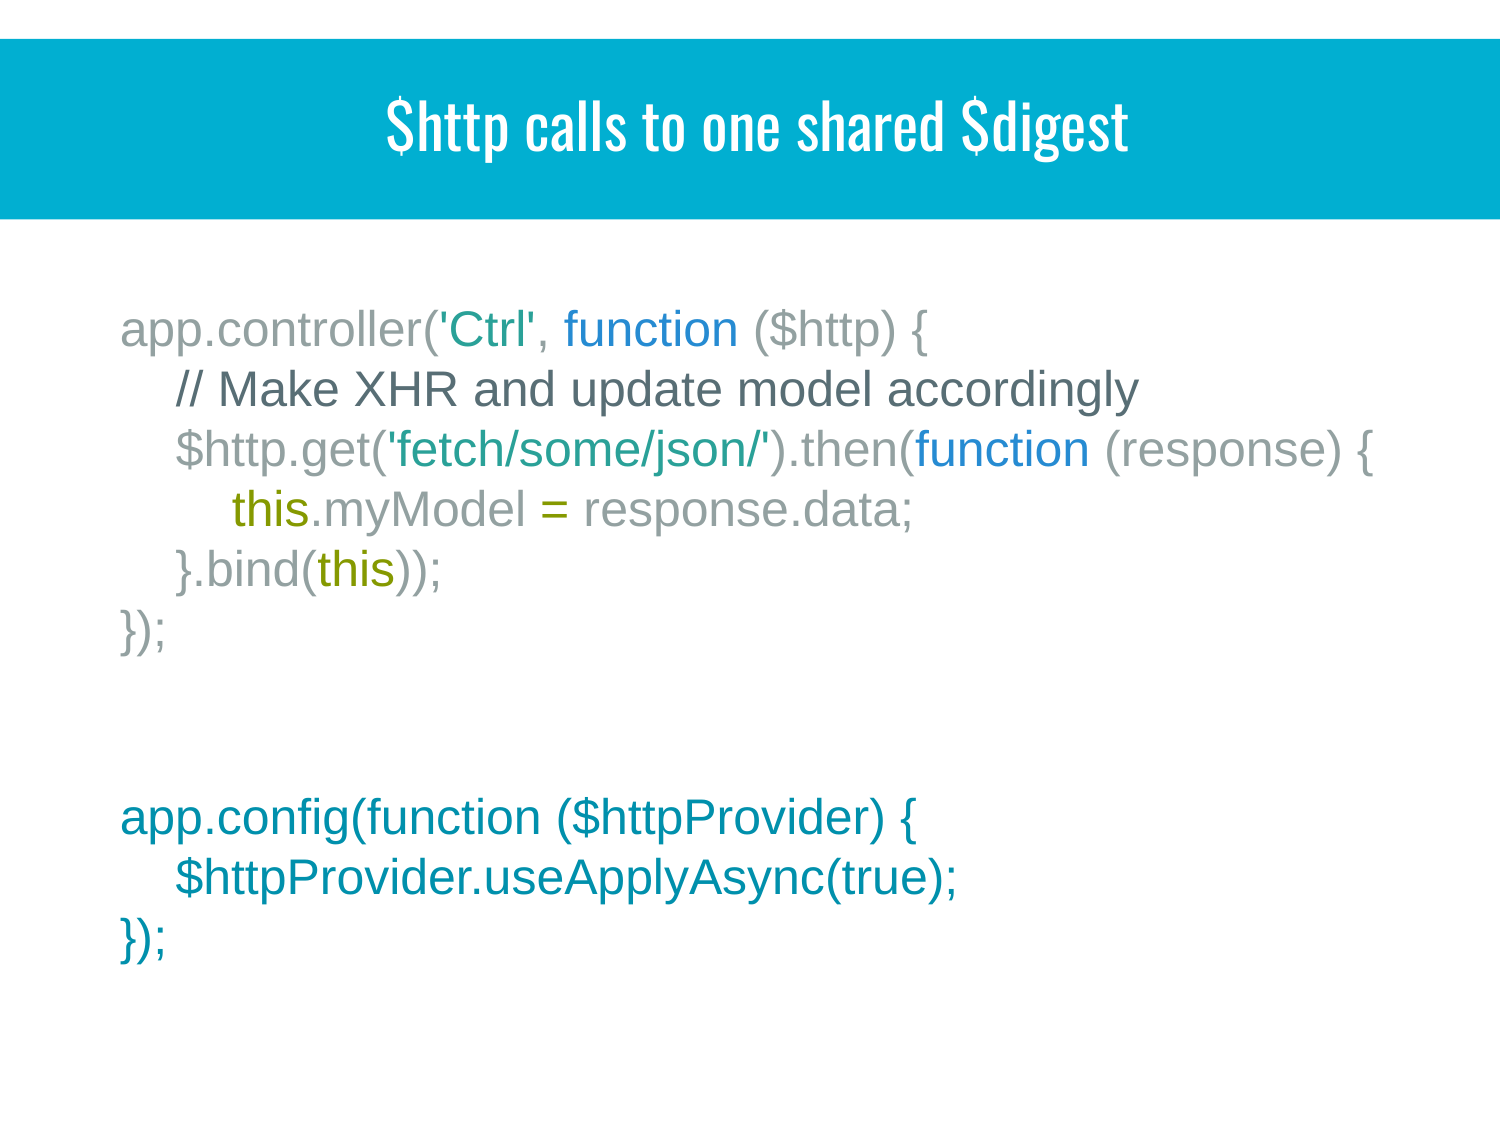

$http calls to one shared $digest
app.controller('Ctrl', function ($http) {
    // Make XHR and update model accordingly
    $http.get('fetch/some/json/').then(function (response) {
        this.myModel = response.data;
    }.bind(this));
});
app.config(function ($httpProvider) {
    $httpProvider.useApplyAsync(true);
});